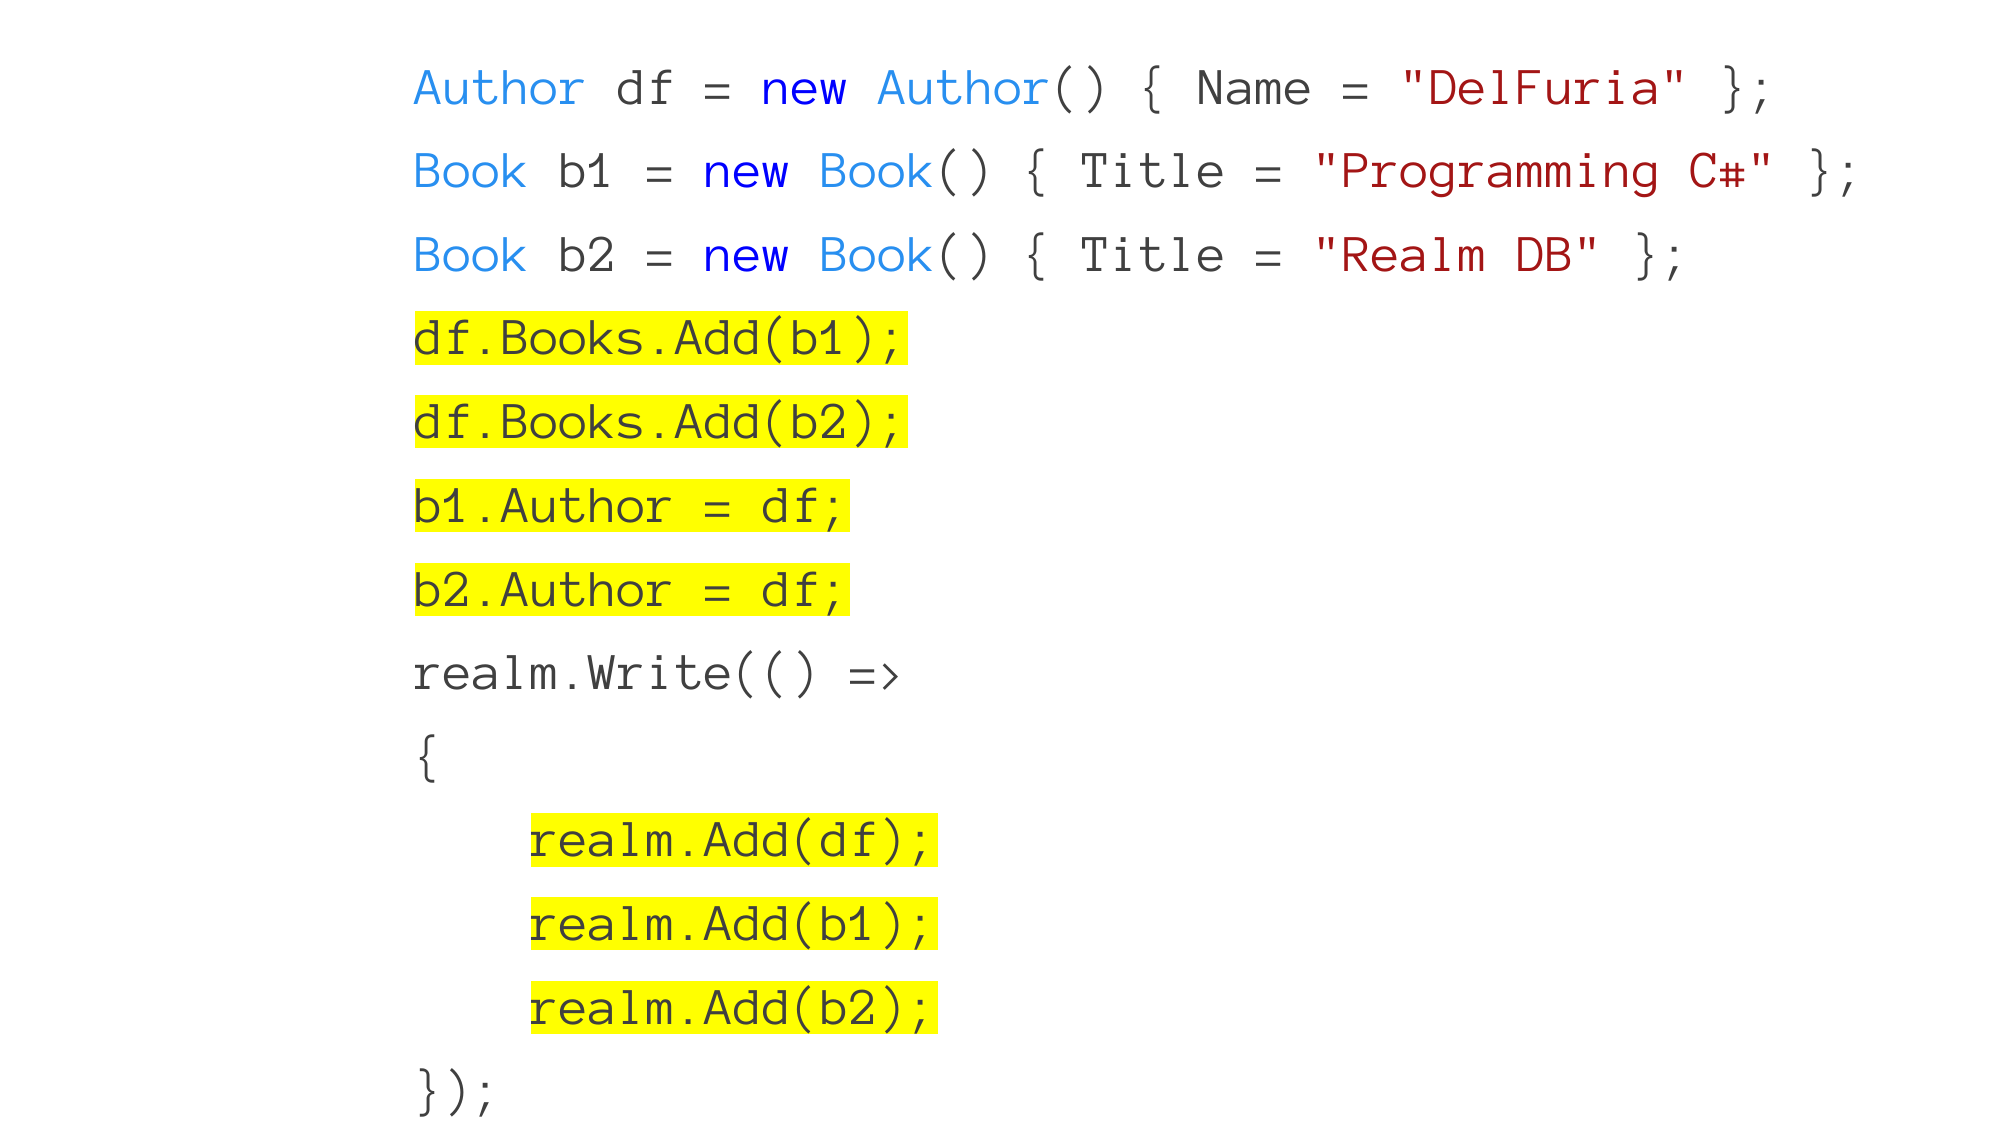

Author df = new Author() { Name = "DelFuria" };
            Book b1 = new Book() { Title = "Programming C#" };
            Book b2 = new Book() { Title = "Realm DB" };
            df.Books.Add(b1);
            df.Books.Add(b2);
            b1.Author = df;
            b2.Author = df;
            realm.Write(() =>
            {
                realm.Add(df);
                realm.Add(b1);
                realm.Add(b2);
            });